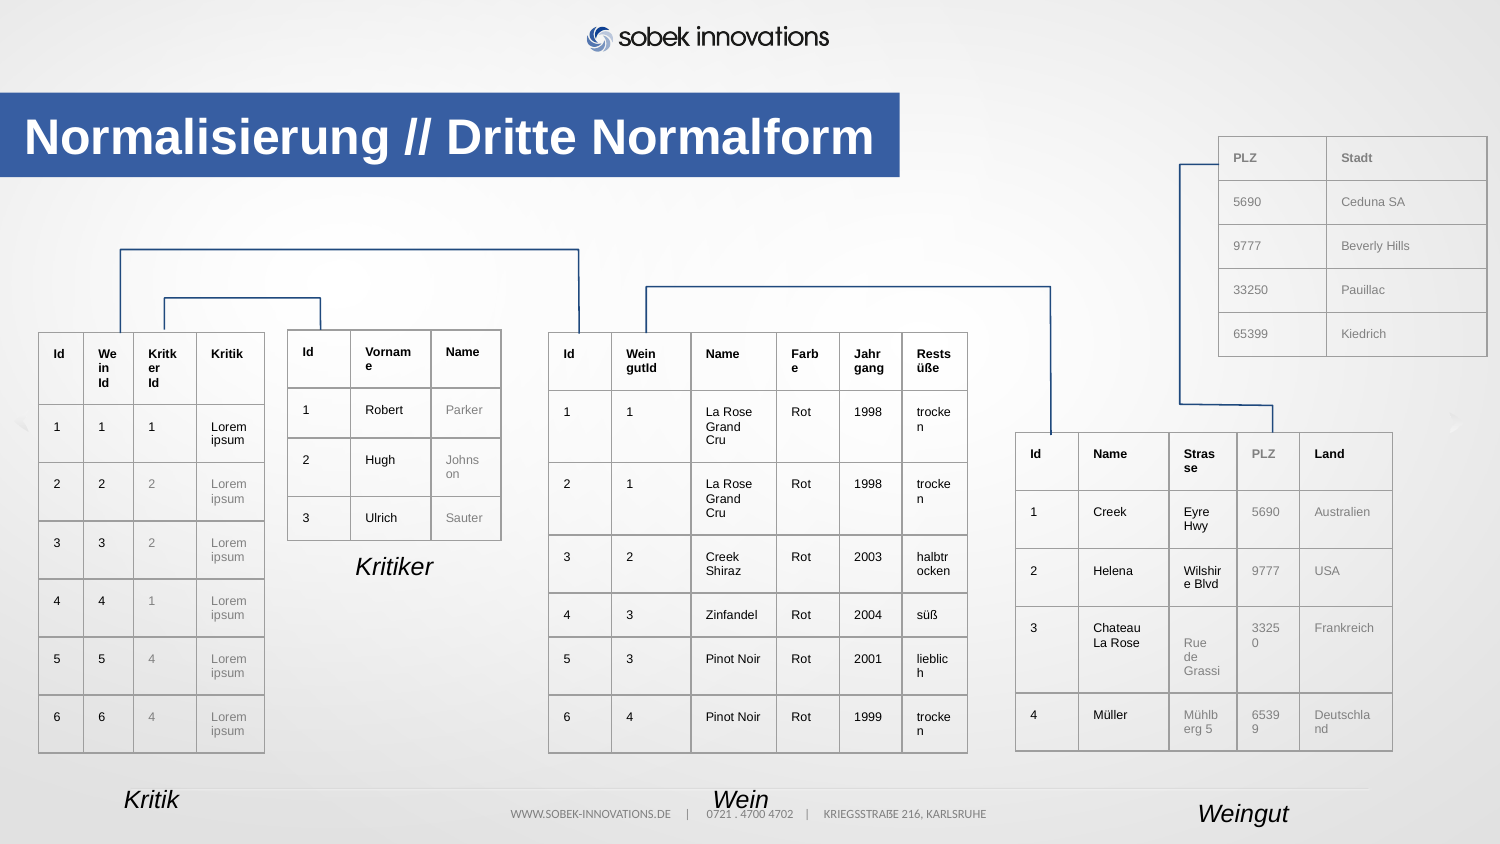

# Normalisierung // Dritte Normalform
| PLZ | Stadt |
| --- | --- |
| 5690 | Ceduna SA |
| 9777 | Beverly Hills |
| 33250 | Pauillac |
| 65399 | Kiedrich |

| Id | Vorname | Name |
| --- | --- | --- |
| 1 | Robert | Parker |
| 2 | Hugh | Johnson |
| 3 | Ulrich | Sauter |
| Id | Wein gutId | Name | Farbe | Jahrgang | Restsüße |
| --- | --- | --- | --- | --- | --- |
| 1 | 1 | La Rose Grand Cru | Rot | 1998 | trocken |
| 2 | 1 | La Rose Grand Cru | Rot | 1998 | trocken |
| 3 | 2 | Creek Shiraz | Rot | 2003 | halbtrocken |
| 4 | 3 | Zinfandel | Rot | 2004 | süß |
| 5 | 3 | Pinot Noir | Rot | 2001 | lieblich |
| 6 | 4 | Pinot Noir | Rot | 1999 | trocken |
| Id | Wein Id | Kritker Id | Kritik |
| --- | --- | --- | --- |
| 1 | 1 | 1 | Lorem ipsum |
| 2 | 2 | 2 | Lorem ipsum |
| 3 | 3 | 2 | Lorem ipsum |
| 4 | 4 | 1 | Lorem ipsum |
| 5 | 5 | 4 | Lorem ipsum |
| 6 | 6 | 4 | Lorem ipsum |
| Id | Name | Strasse | PLZ | Land |
| --- | --- | --- | --- | --- |
| 1 | Creek | Eyre Hwy | 5690 | Australien |
| 2 | Helena | Wilshire Blvd | 9777 | USA |
| 3 | Chateau La Rose | Rue de Grassi | 33250 | Frankreich |
| 4 | Müller | Mühlberg 5 | 65399 | Deutschland |
Kritiker
Kritik
Wein
Weingut